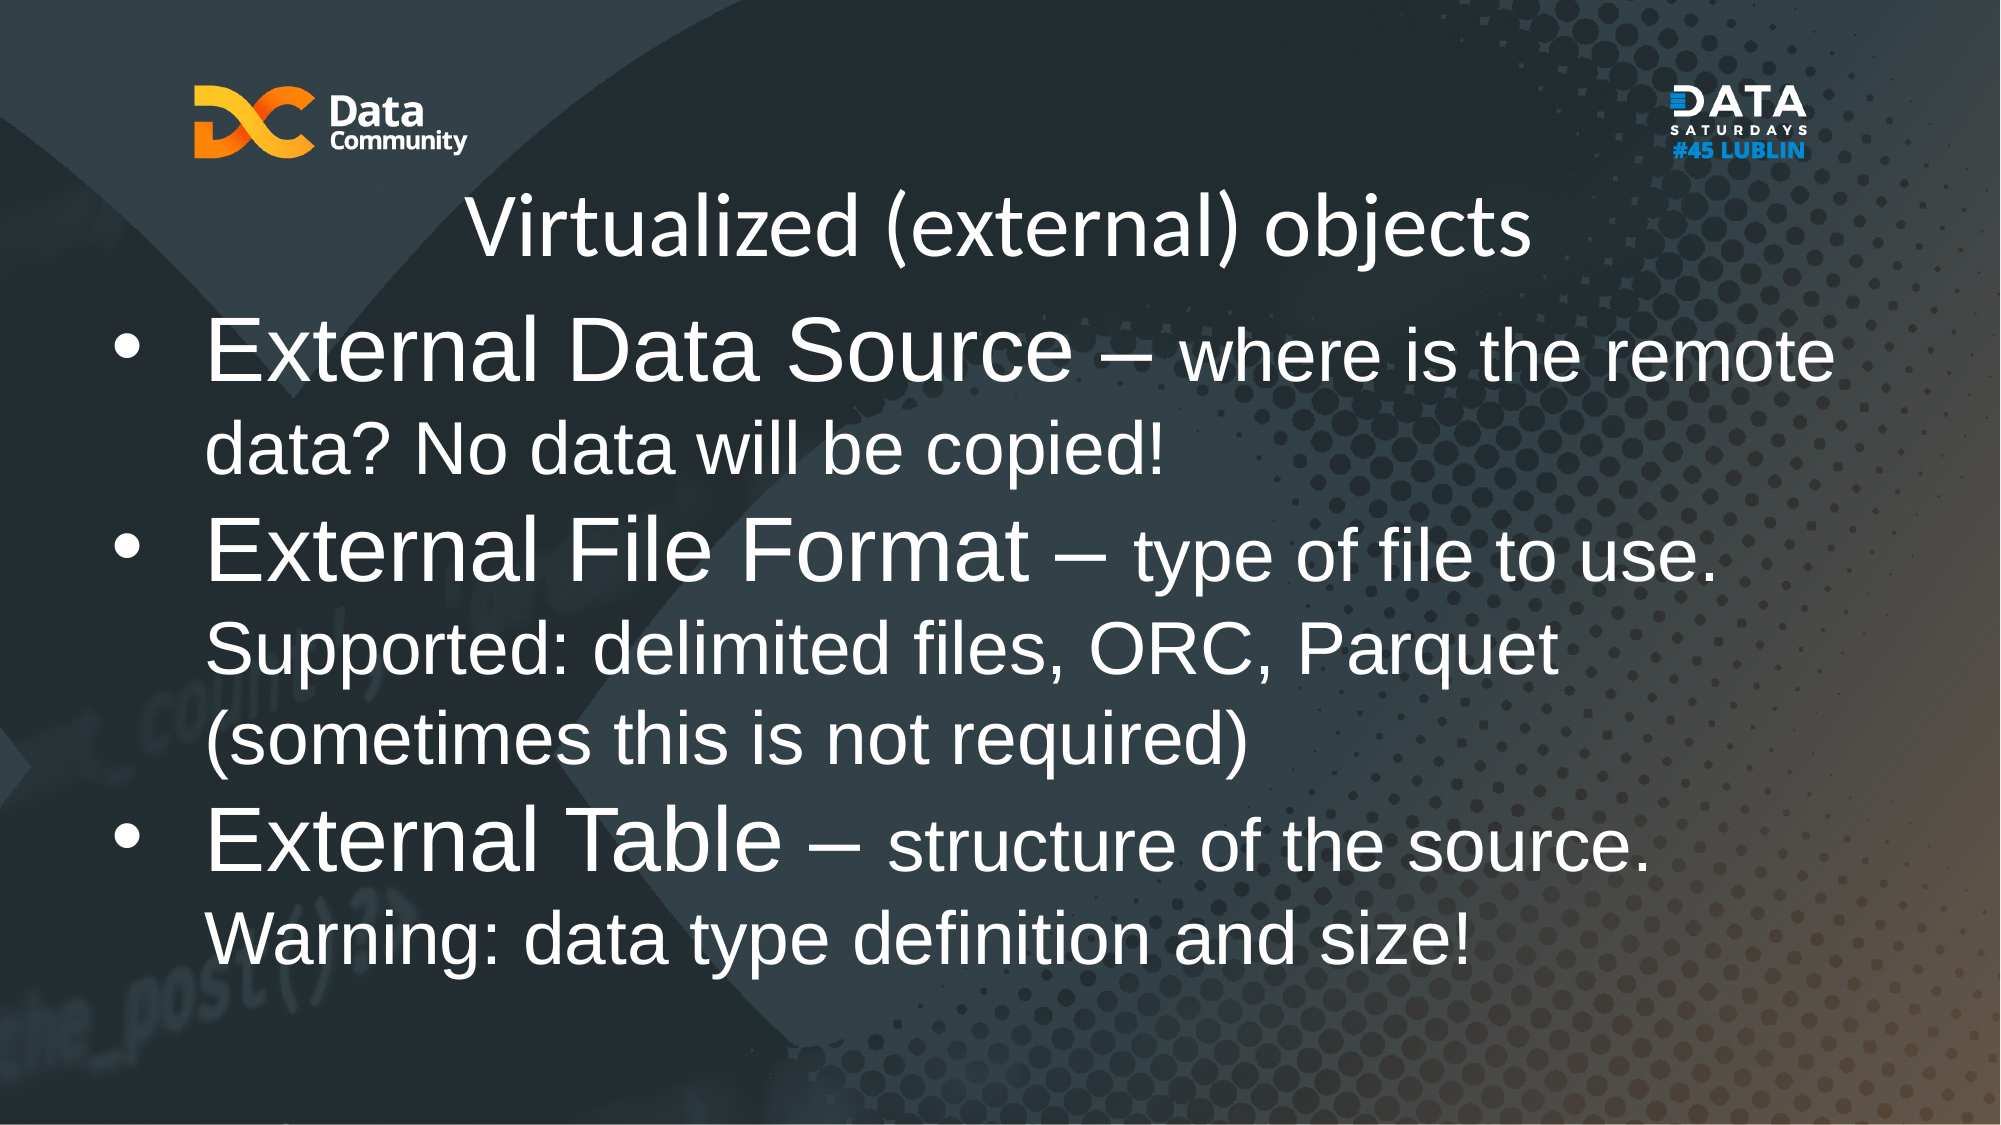

Virtualized (external) objects
External Data Source – where is the remote data? No data will be copied!
External File Format – type of file to use. Supported: delimited files, ORC, Parquet (sometimes this is not required)
External Table – structure of the source. Warning: data type definition and size!